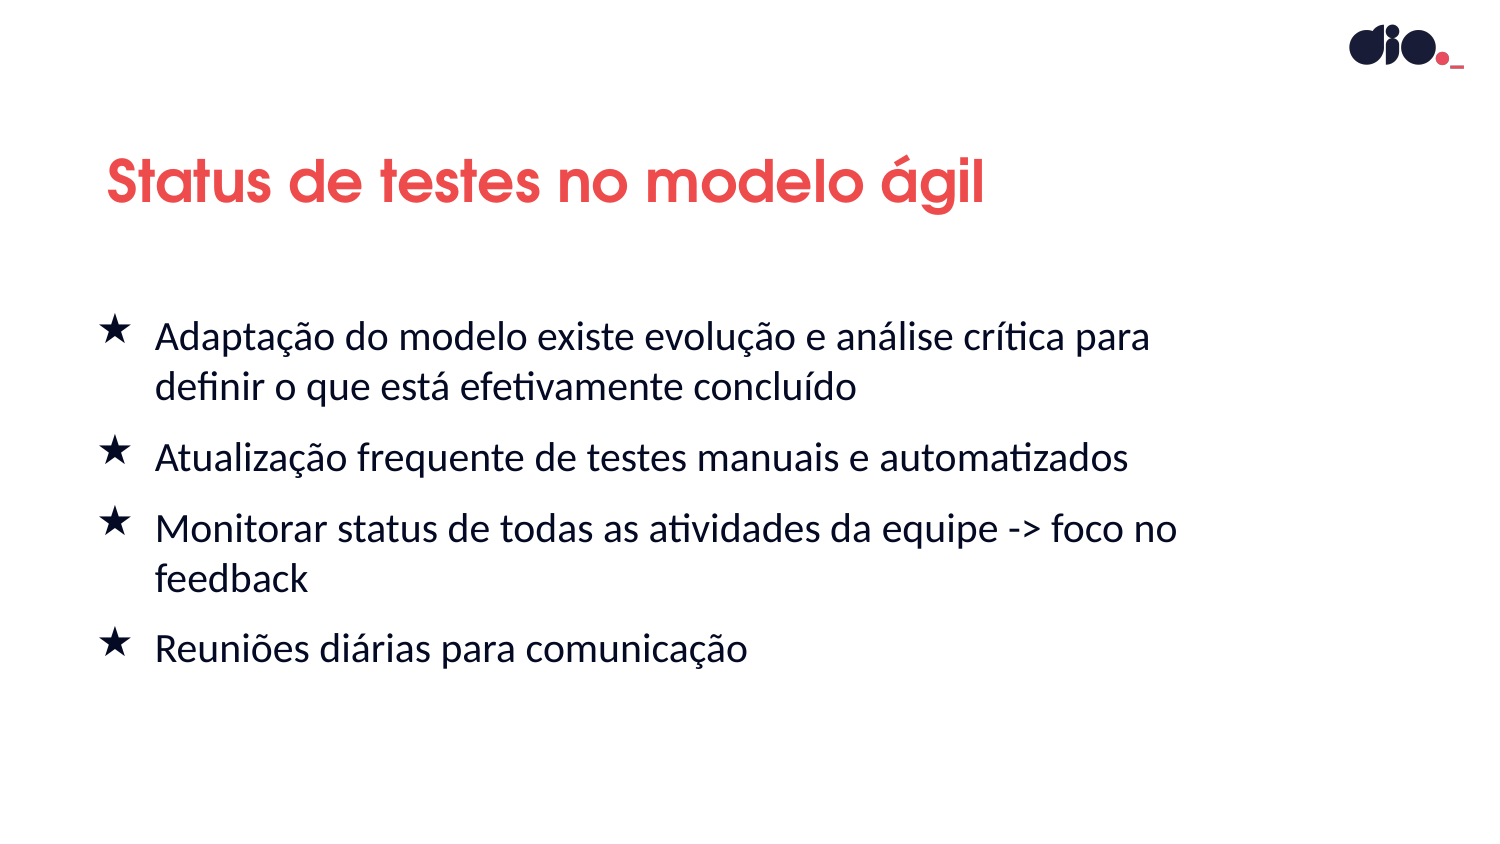

Status de testes no modelo ágil
Adaptação do modelo existe evolução e análise crítica para definir o que está efetivamente concluído
Atualização frequente de testes manuais e automatizados
Monitorar status de todas as atividades da equipe -> foco no feedback
Reuniões diárias para comunicação